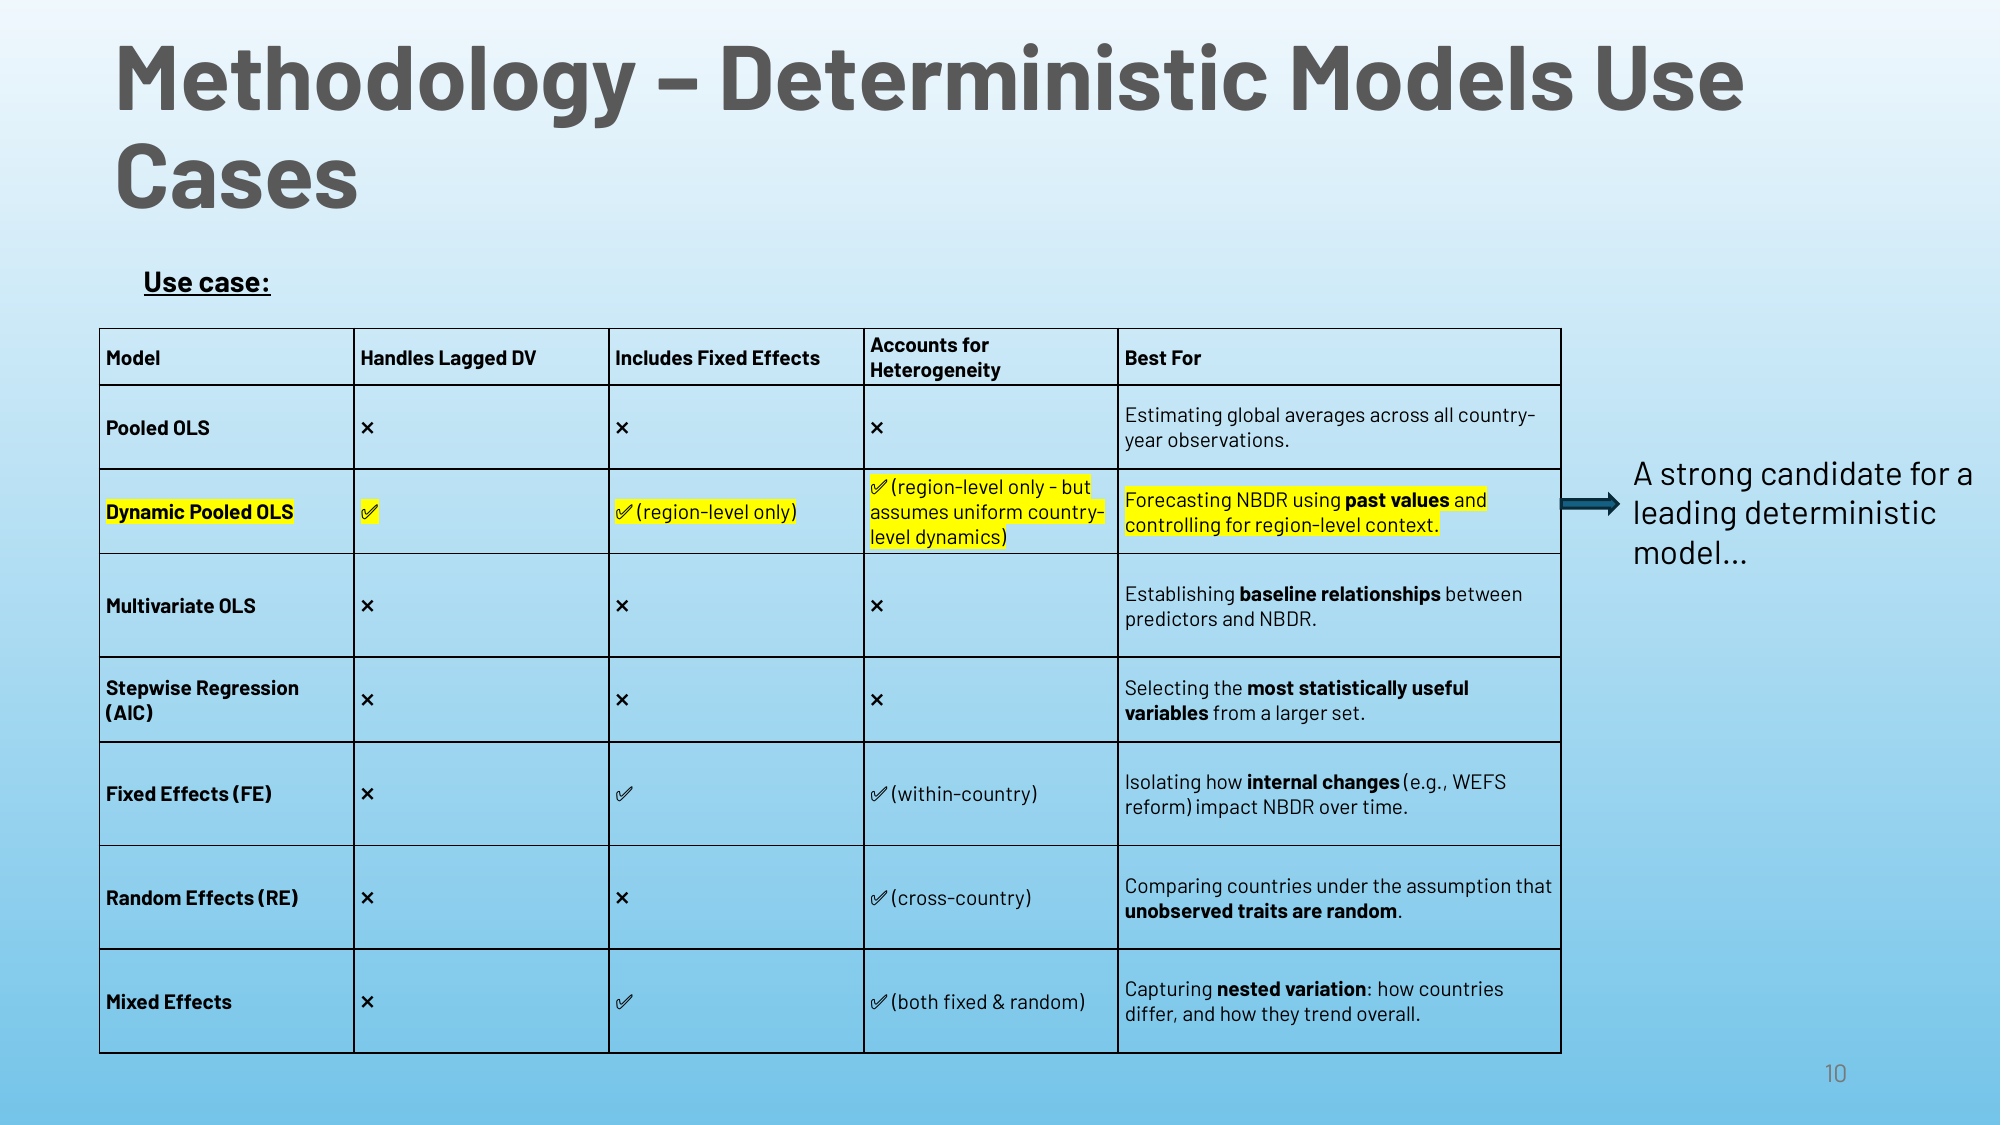

# Methodology – Deterministic Models Use Cases
Use case:
| Model | Handles Lagged DV | Includes Fixed Effects | Accounts for Heterogeneity | Best For |
| --- | --- | --- | --- | --- |
| Pooled OLS | ❌ | ❌ | ❌ | Estimating global averages across all country-year observations. |
| Dynamic Pooled OLS | ✅ | ✅ (region-level only) | ✅ (region-level only - but assumes uniform country-level dynamics) | Forecasting NBDR using past values and controlling for region-level context. |
| Multivariate OLS | ❌ | ❌ | ❌ | Establishing baseline relationships between predictors and NBDR. |
| Stepwise Regression (AIC) | ❌ | ❌ | ❌ | Selecting the most statistically useful variables from a larger set. |
| Fixed Effects (FE) | ❌ | ✅ | ✅ (within-country) | Isolating how internal changes (e.g., WEFS reform) impact NBDR over time. |
| Random Effects (RE) | ❌ | ❌ | ✅ (cross-country) | Comparing countries under the assumption that unobserved traits are random. |
| Mixed Effects | ❌ | ✅ | ✅ (both fixed & random) | Capturing nested variation: how countries differ, and how they trend overall. |
A strong candidate for a leading deterministic model…

10